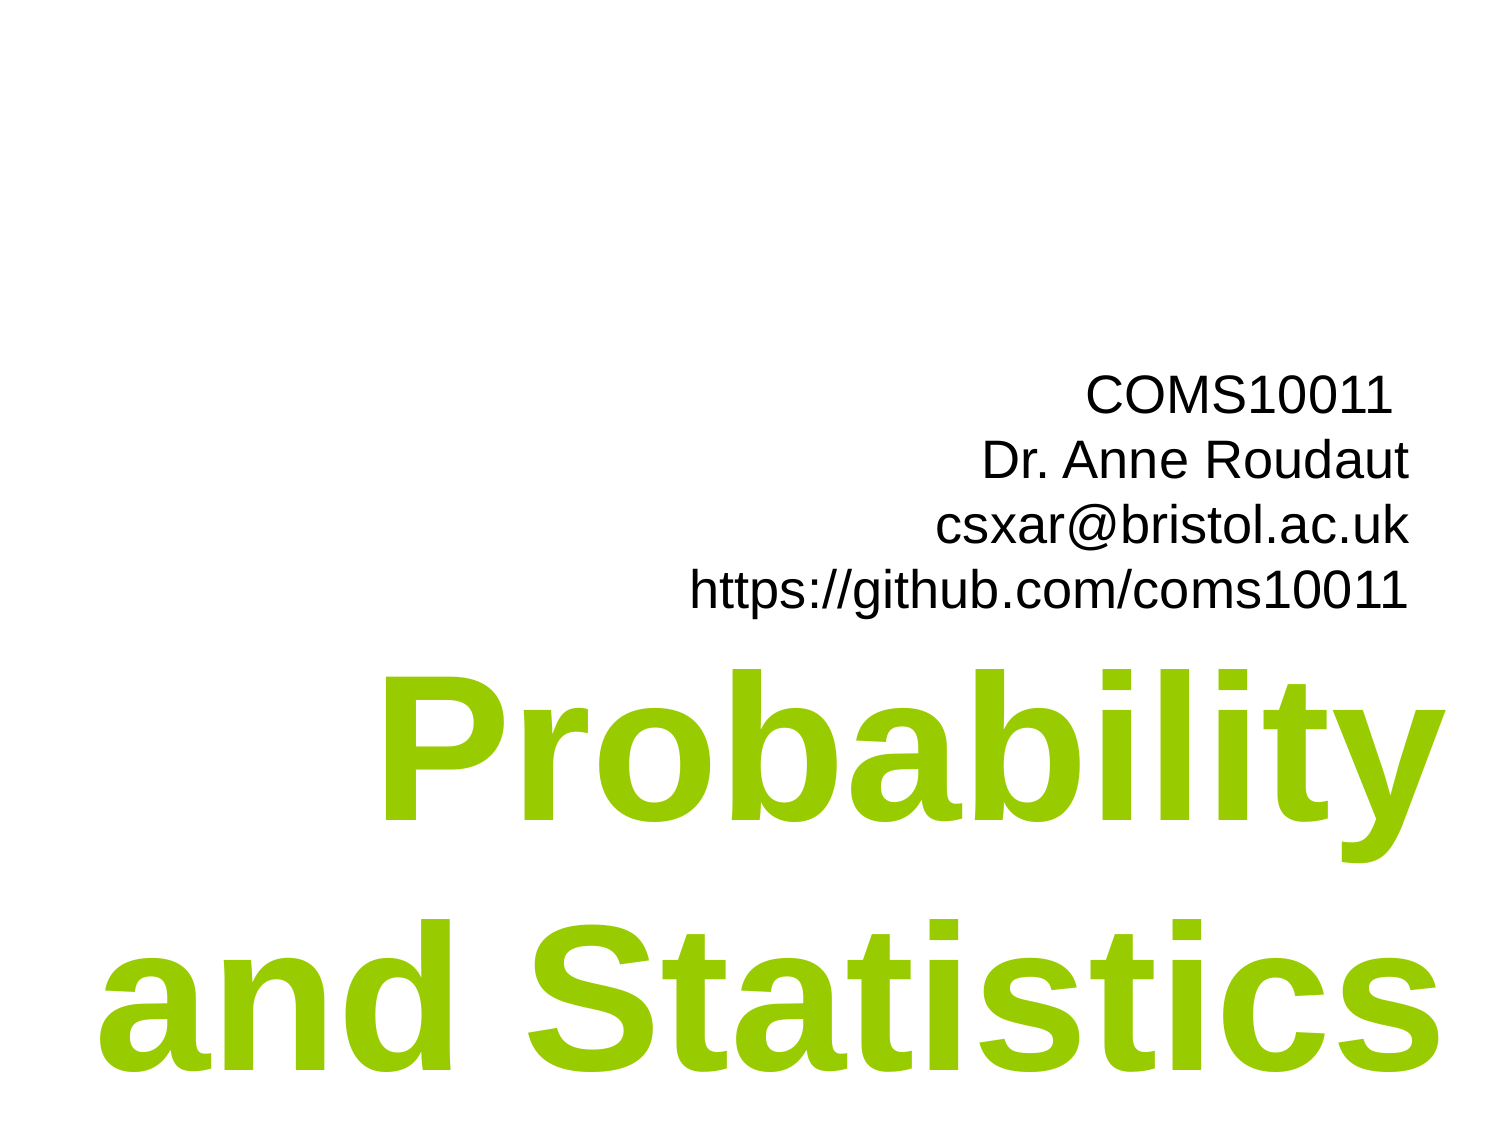

COMS10011
Dr. Anne Roudaut
csxar@bristol.ac.uk
https://github.com/coms10011
Probability and Statistics